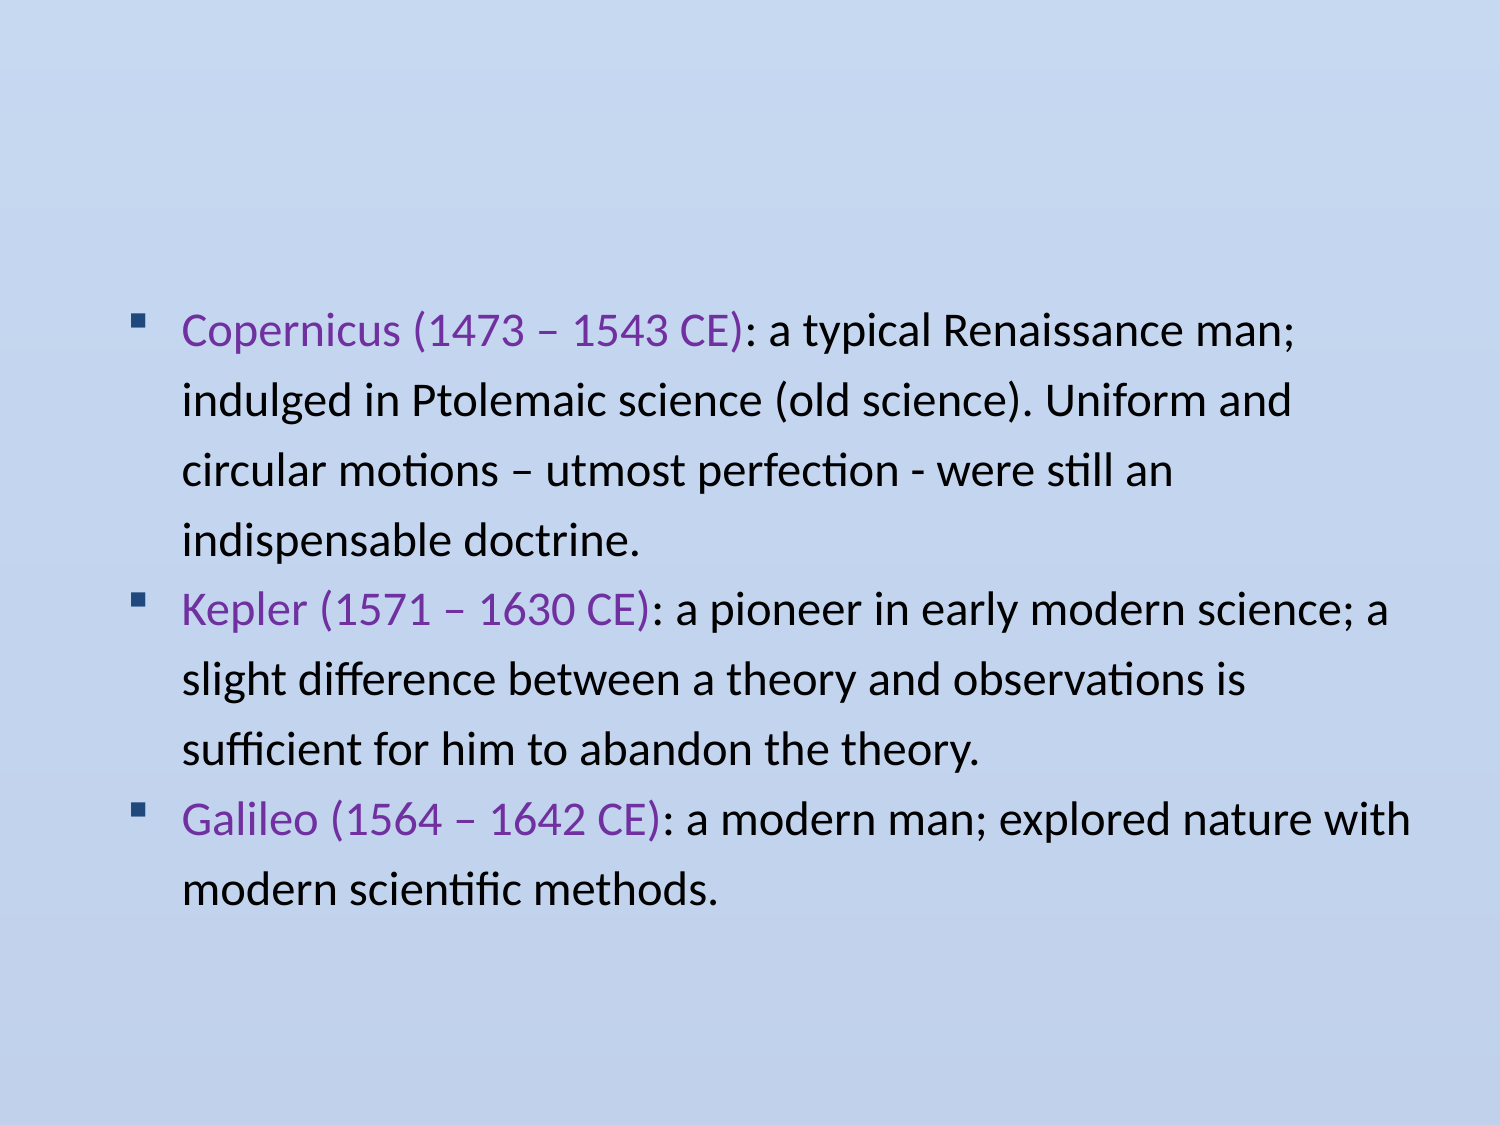

Copernicus (1473 – 1543 CE): a typical Renaissance man; indulged in Ptolemaic science (old science). Uniform and circular motions – utmost perfection - were still an indispensable doctrine.
Kepler (1571 – 1630 CE): a pioneer in early modern science; a slight difference between a theory and observations is sufficient for him to abandon the theory.
Galileo (1564 – 1642 CE): a modern man; explored nature with modern scientific methods.